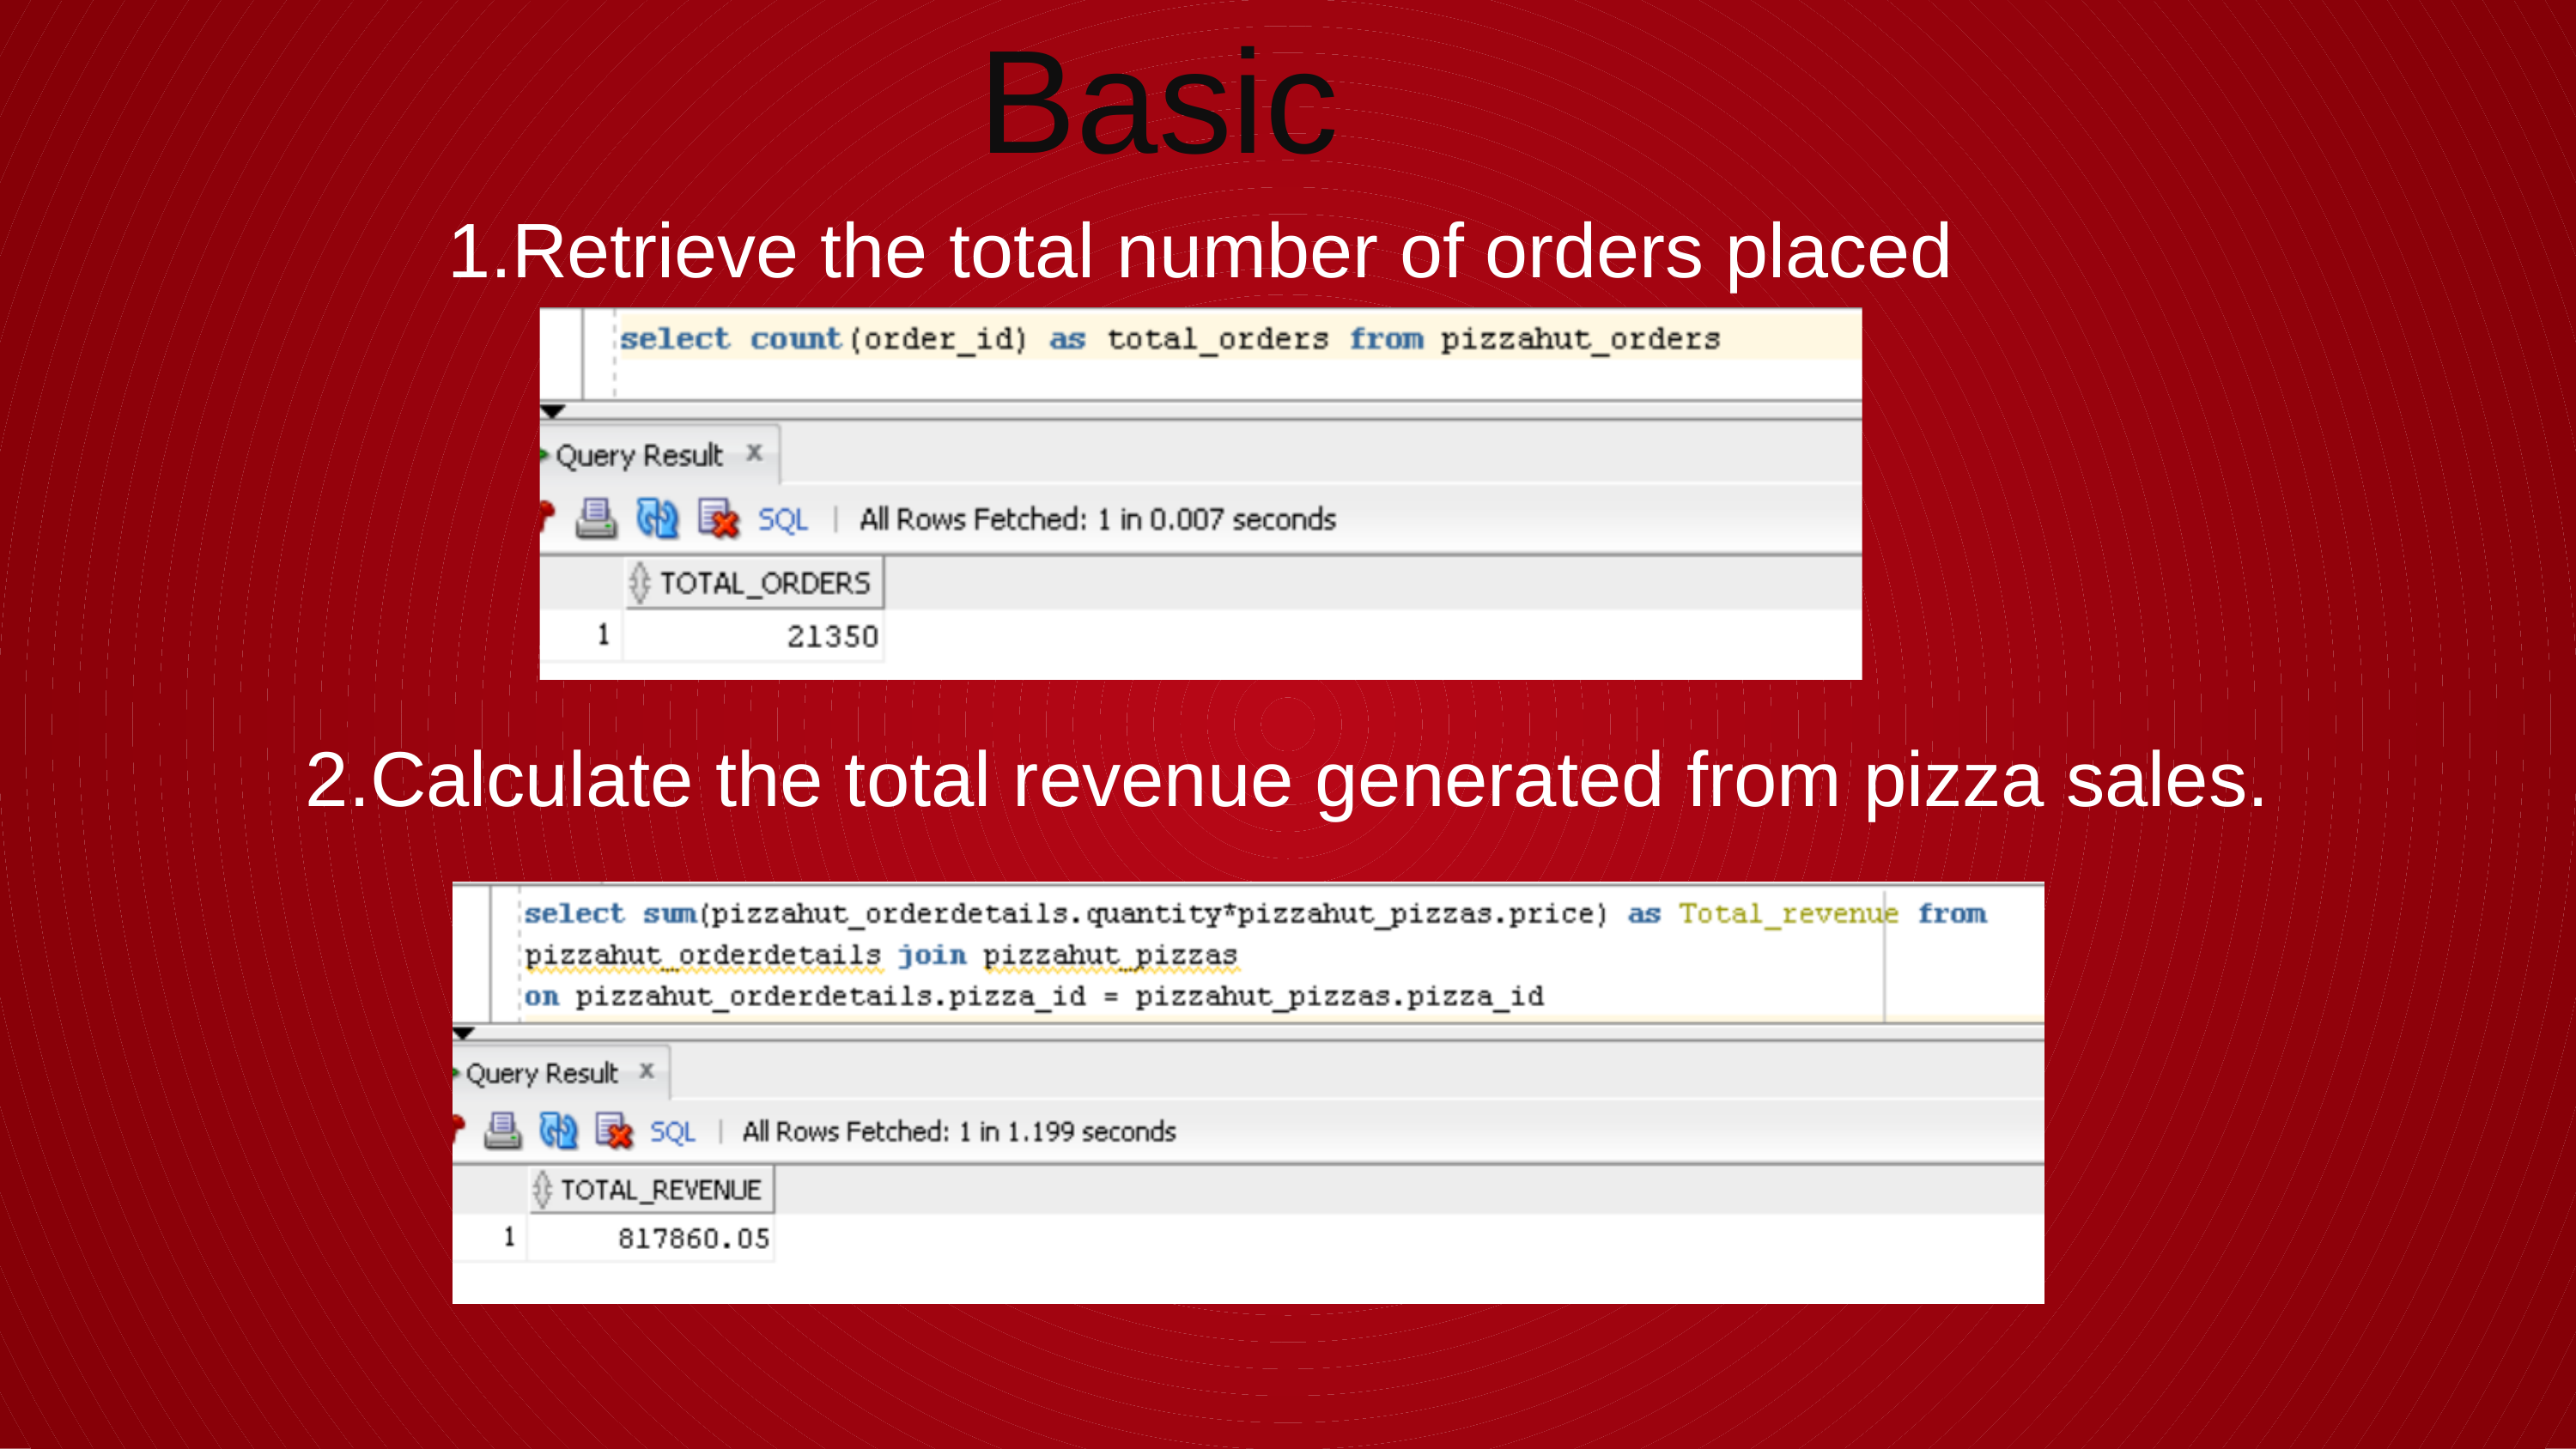

Basic
1.Retrieve the total number of orders placed

2.Calculate the total revenue generated from pizza sales.